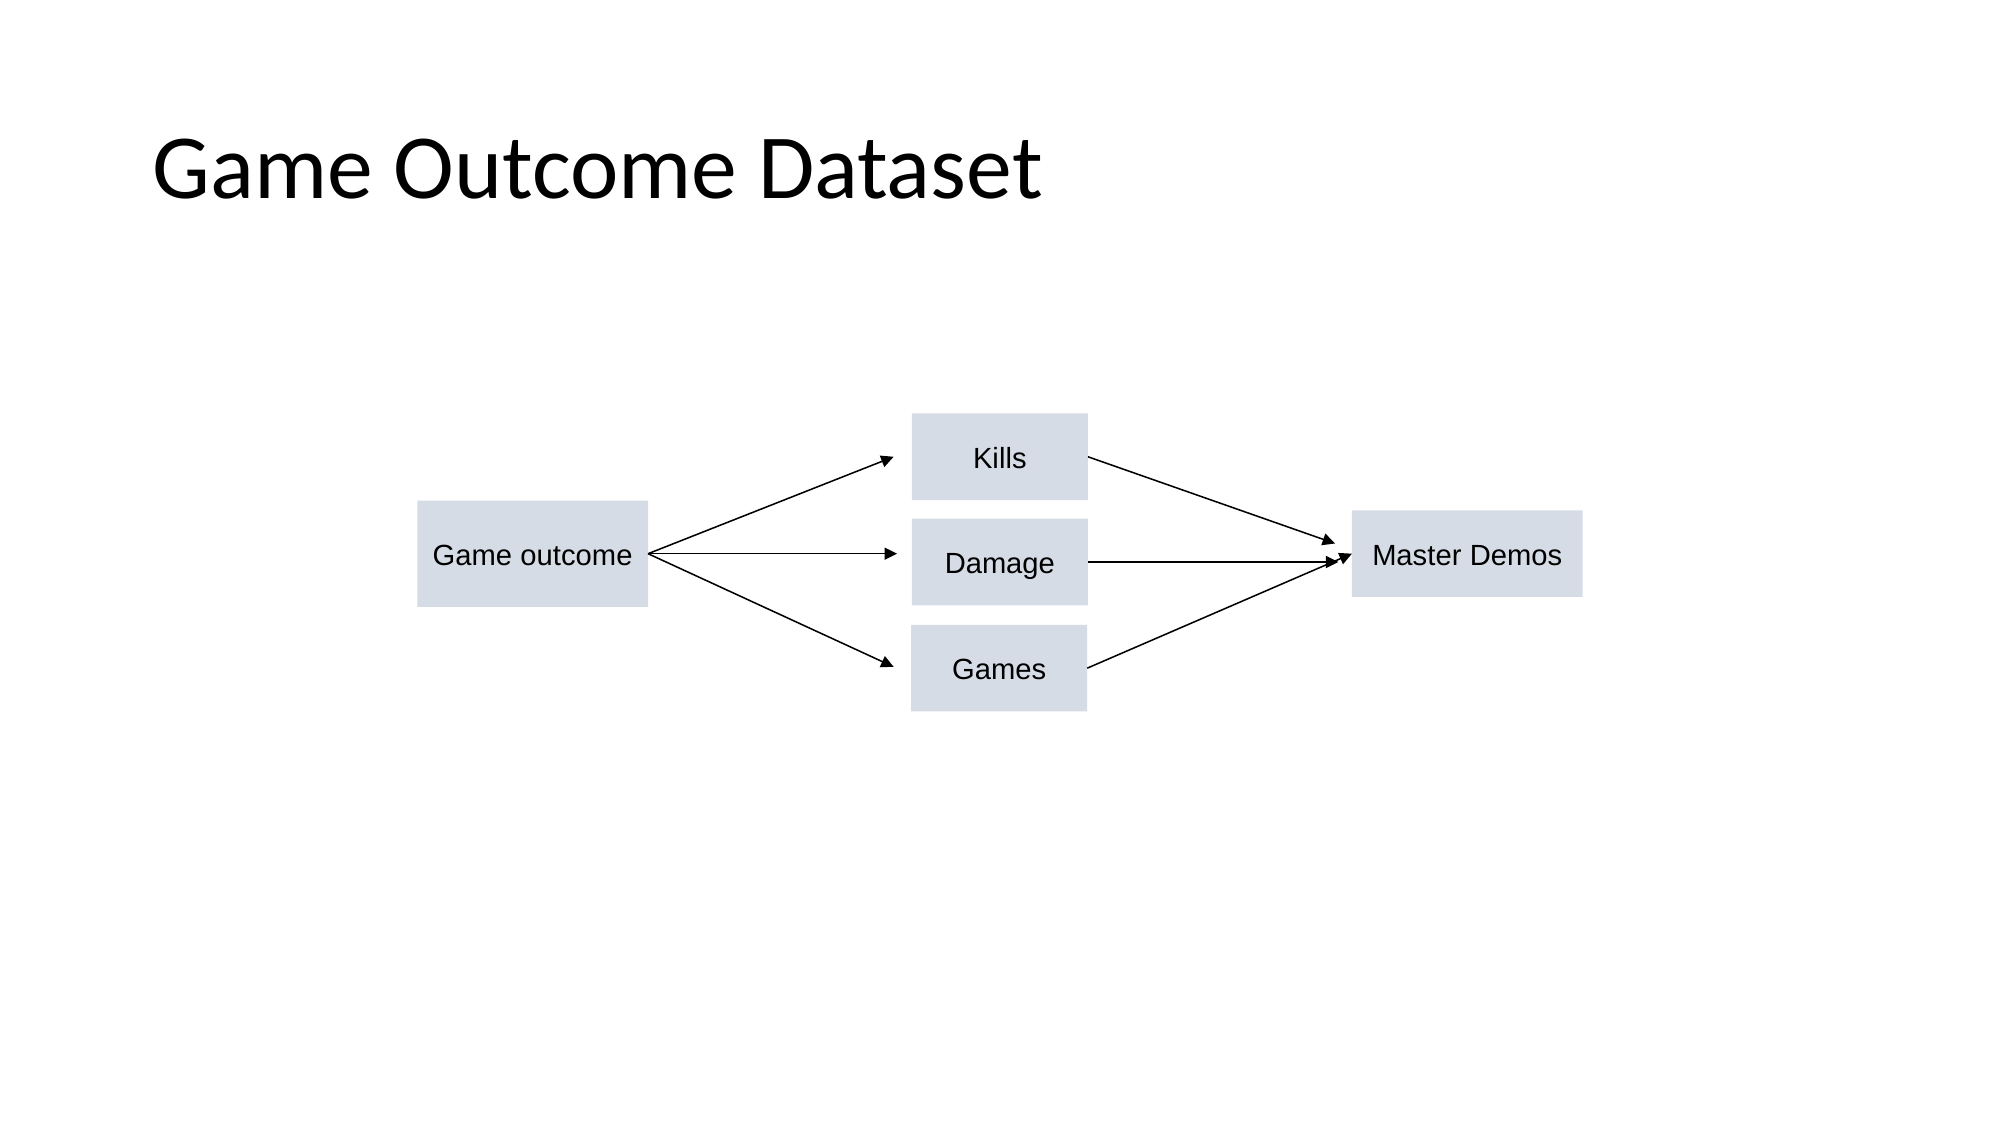

# Game Outcome Dataset
Kills
Game outcome
Master Demos
Damage
Games